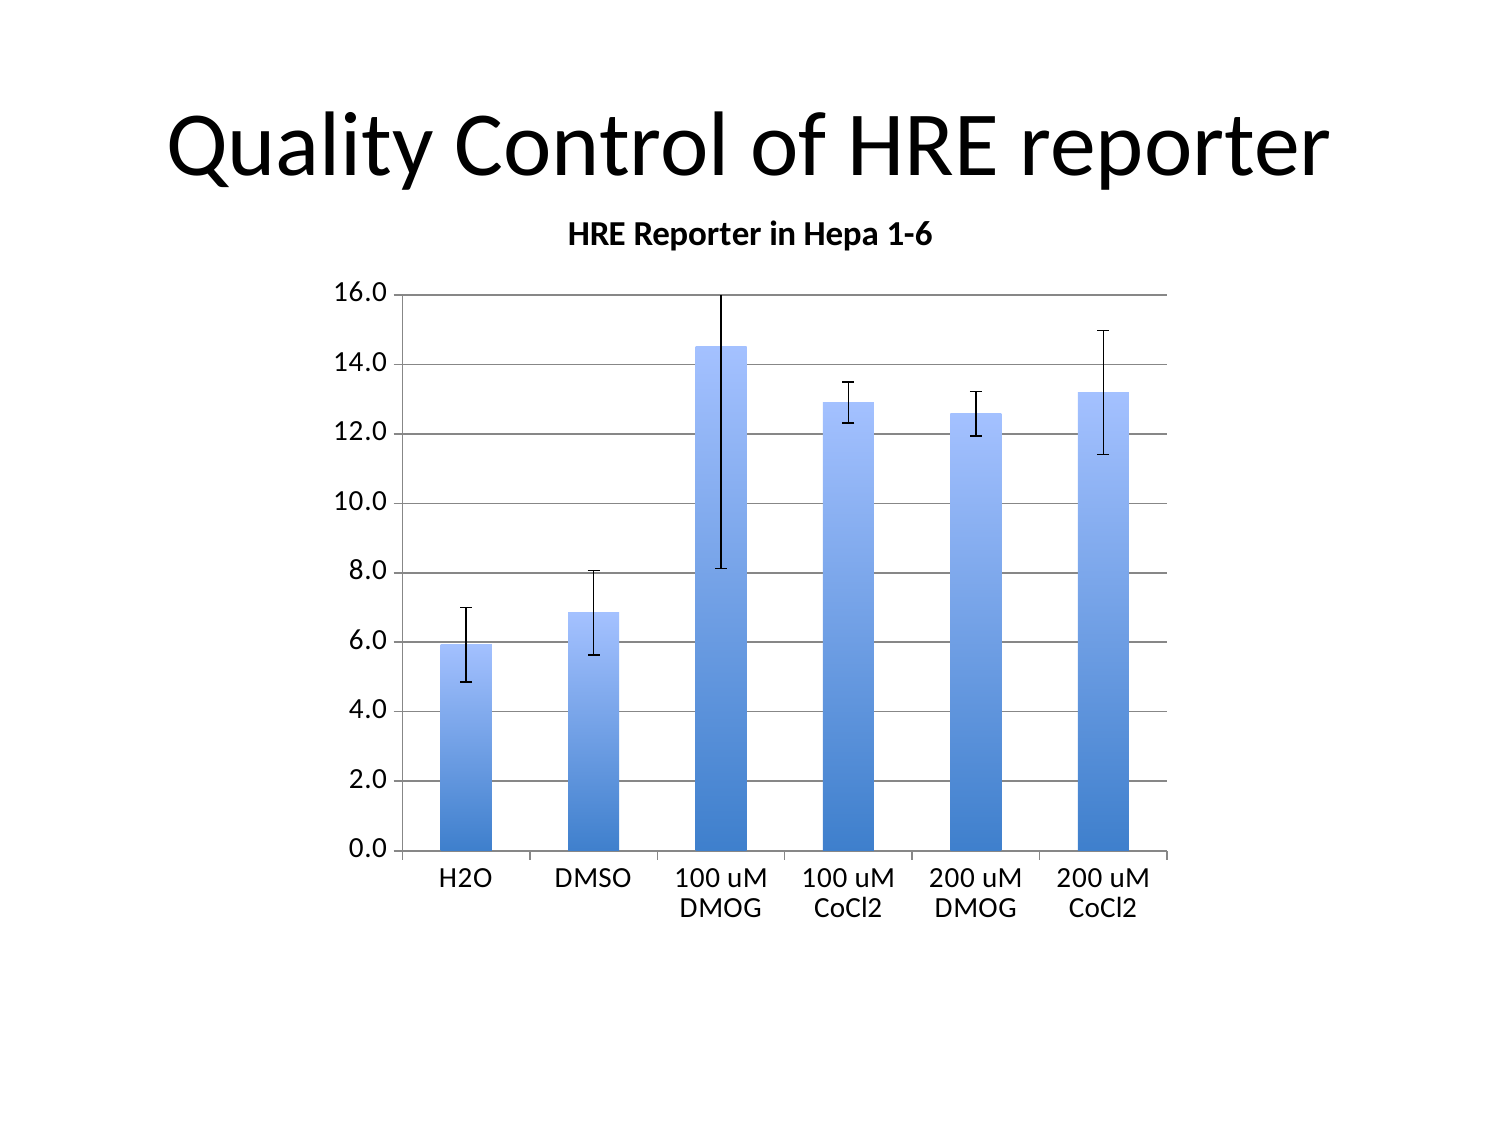

# Quality Control of HRE reporter

### Chart: HRE Reporter in Hepa 1-6

| Category |  |
|---|---|
| H2O | 5.930862428480486 |
| DMSO | 6.85146098792187 |
| 100 uM DMOG | 14.5001851099129 |
| 100 uM CoCl2 | 12.89847582884275 |
| 200 uM DMOG | 12.57753861090275 |
| 200 uM CoCl2 | 13.19235468186174 |